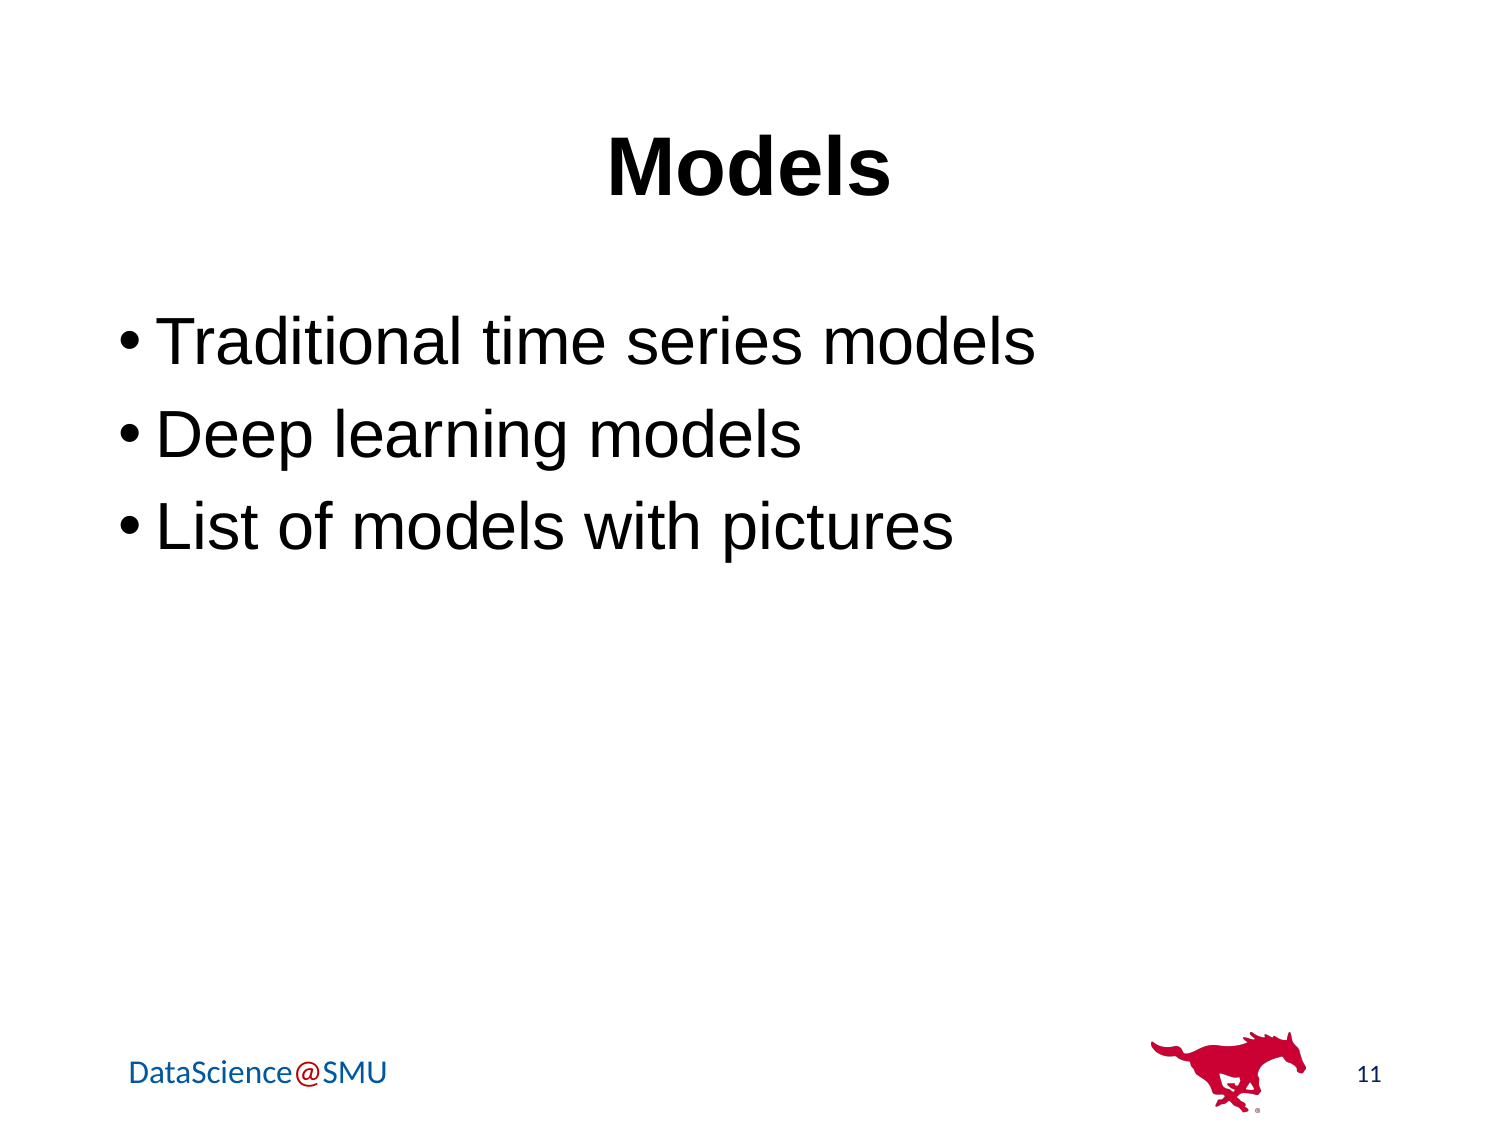

# Models
Traditional time series models
Deep learning models
List of models with pictures

11